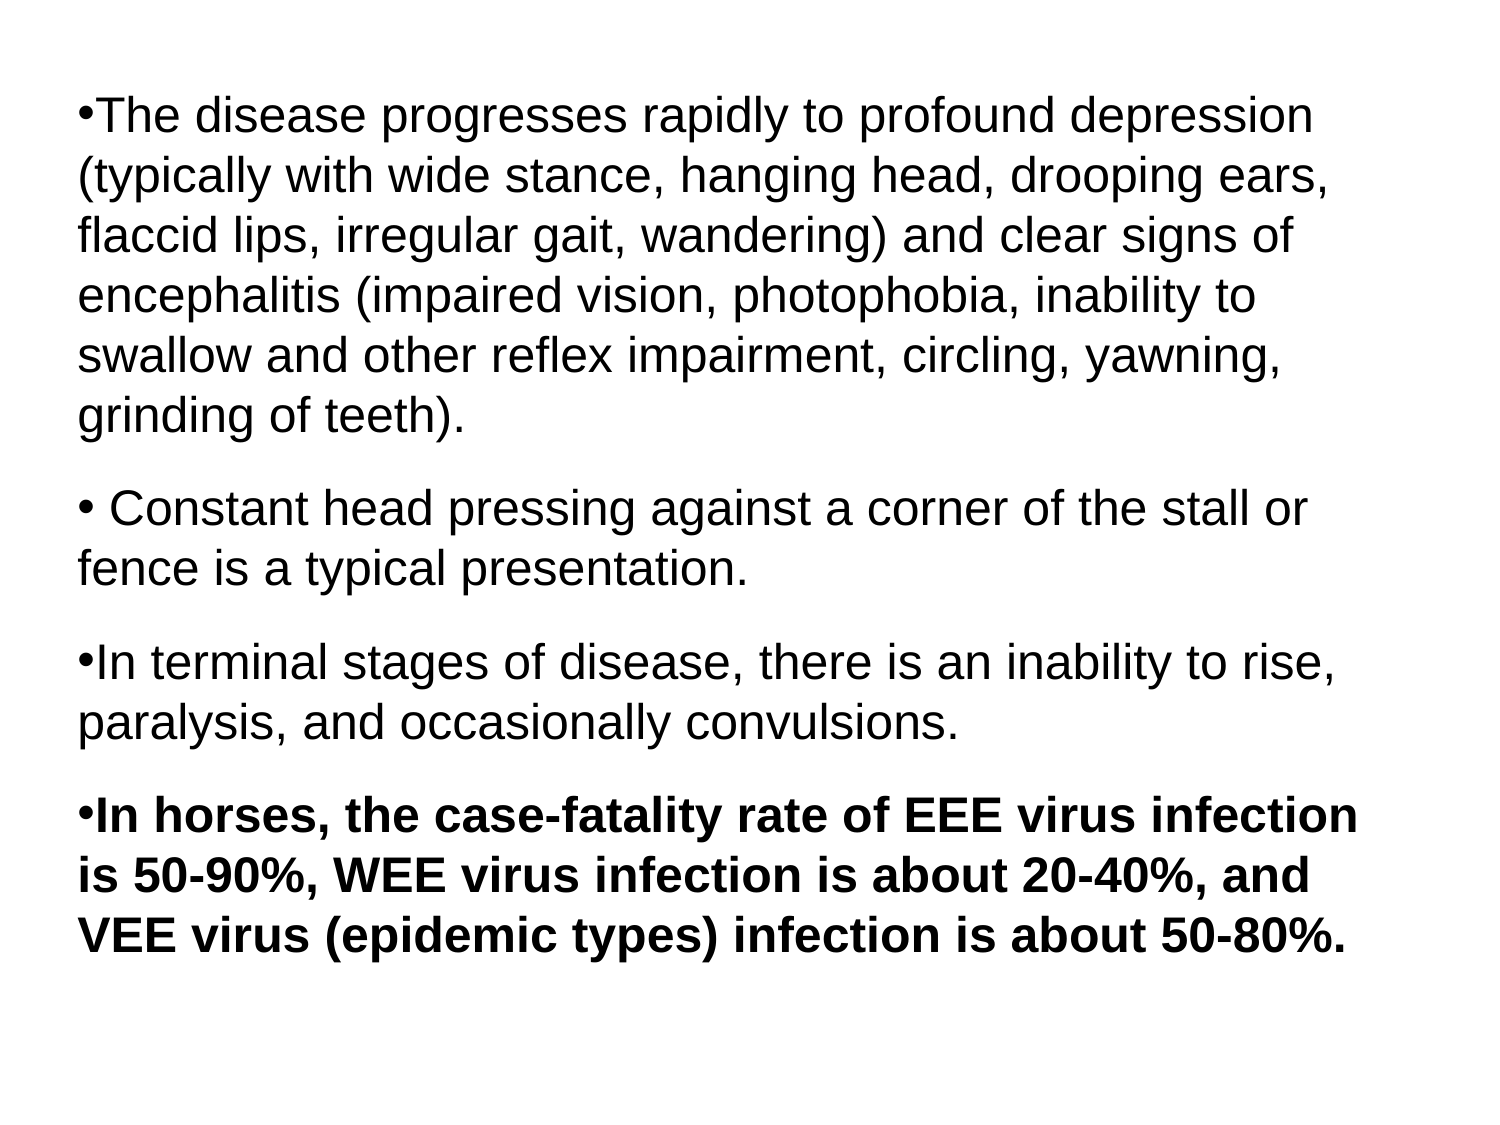

The disease progresses rapidly to profound depression (typically with wide stance, hanging head, drooping ears, flaccid lips, irregular gait, wandering) and clear signs of encephalitis (impaired vision, photophobia, inability to swallow and other reflex impairment, circling, yawning, grinding of teeth).
 Constant head pressing against a corner of the stall or fence is a typical presentation.
In terminal stages of disease, there is an inability to rise, paralysis, and occasionally convulsions.
In horses, the case-fatality rate of EEE virus infection is 50-90%, WEE virus infection is about 20-40%, and VEE virus (epidemic types) infection is about 50-80%.